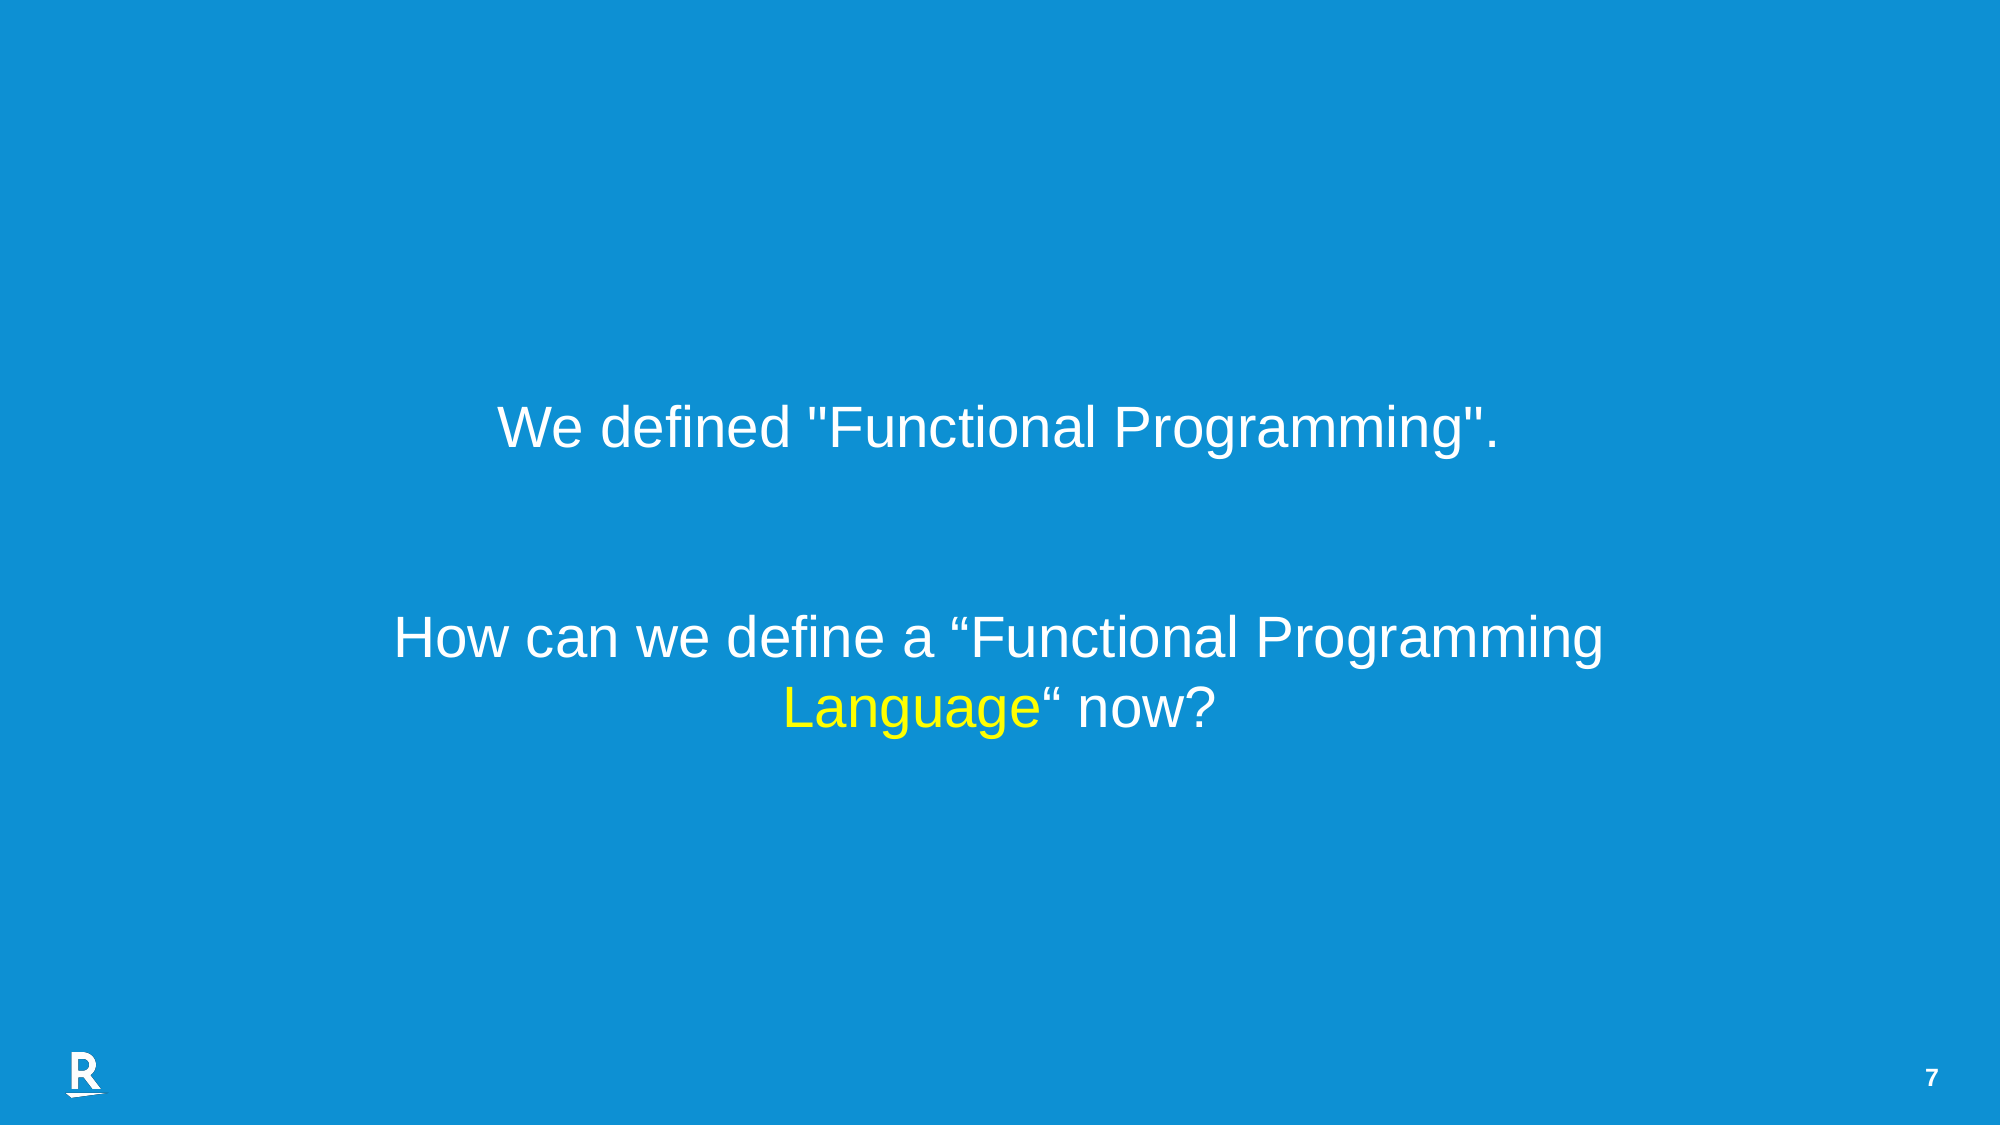

We defined "Functional Programming".

How can we define a “Functional Programming Language“ now?